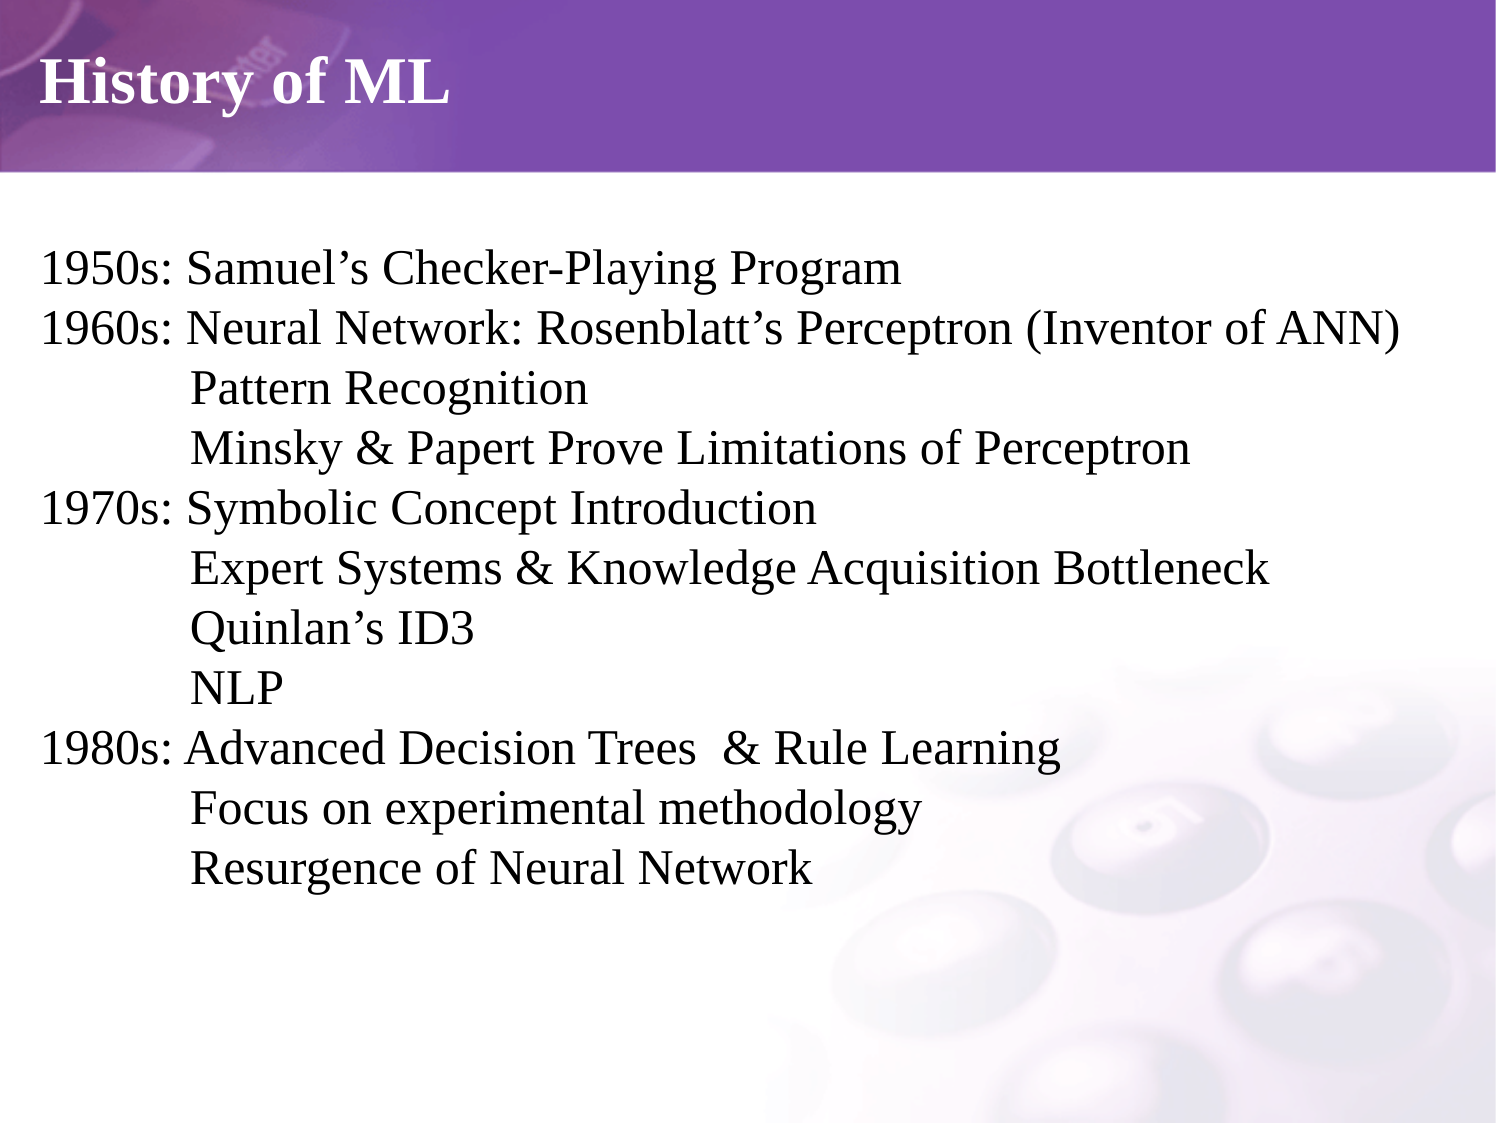

# History of ML
1950s: Samuel’s Checker-Playing Program
1960s: Neural Network: Rosenblatt’s Perceptron (Inventor of ANN)
	Pattern Recognition
	Minsky & Papert Prove Limitations of Perceptron
1970s: Symbolic Concept Introduction
	Expert Systems & Knowledge Acquisition Bottleneck
	Quinlan’s ID3
	NLP
1980s: Advanced Decision Trees  & Rule Learning
	Focus on experimental methodology
	Resurgence of Neural Network